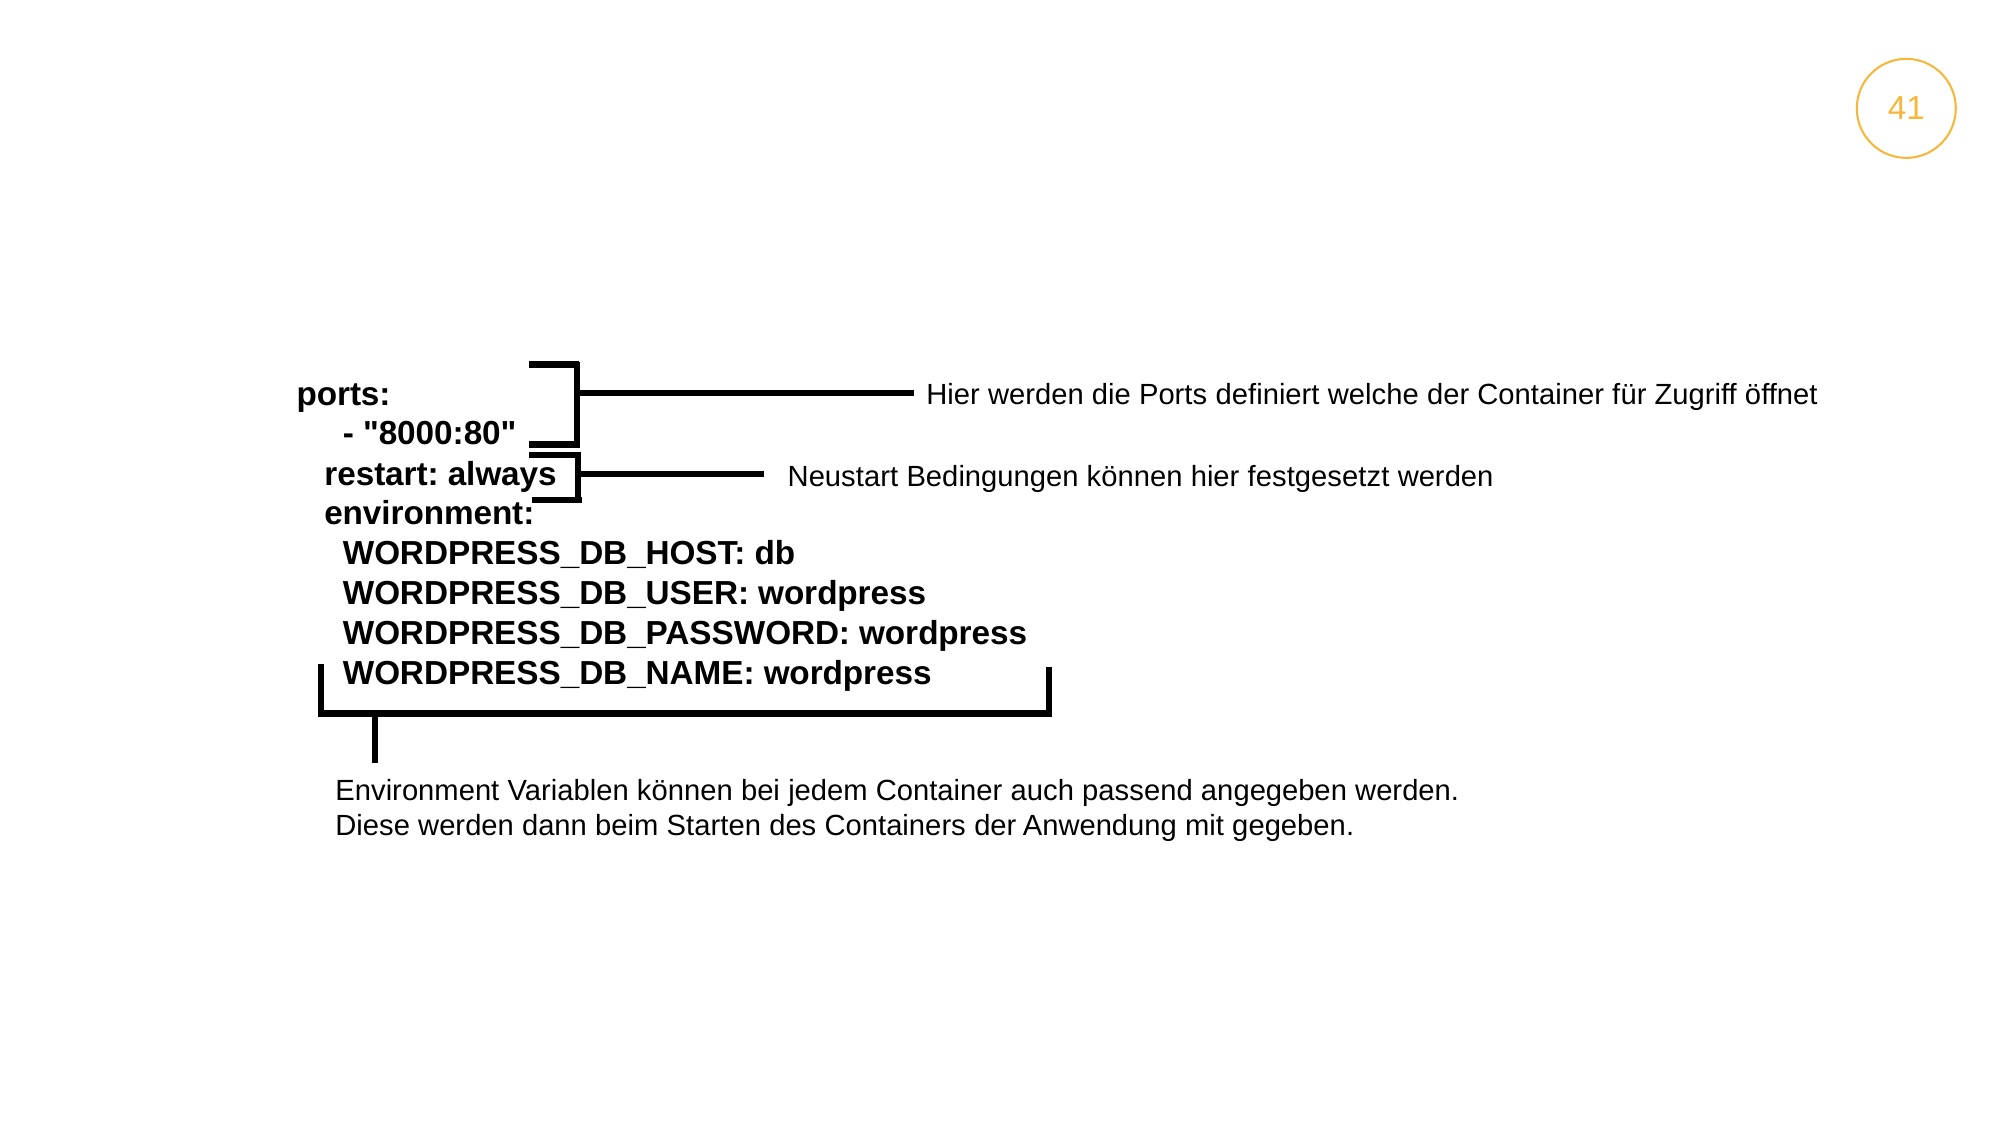

41
13
 ports:
      - "8000:80"
    restart: always
    environment:
      WORDPRESS_DB_HOST: db
      WORDPRESS_DB_USER: wordpress
      WORDPRESS_DB_PASSWORD: wordpress
      WORDPRESS_DB_NAME: wordpress
Hier werden die Ports definiert welche der Container für Zugriff öffnet
Neustart Bedingungen können hier festgesetzt werden
Environment Variablen können bei jedem Container auch passend angegeben werden.
Diese werden dann beim Starten des Containers der Anwendung mit gegeben.